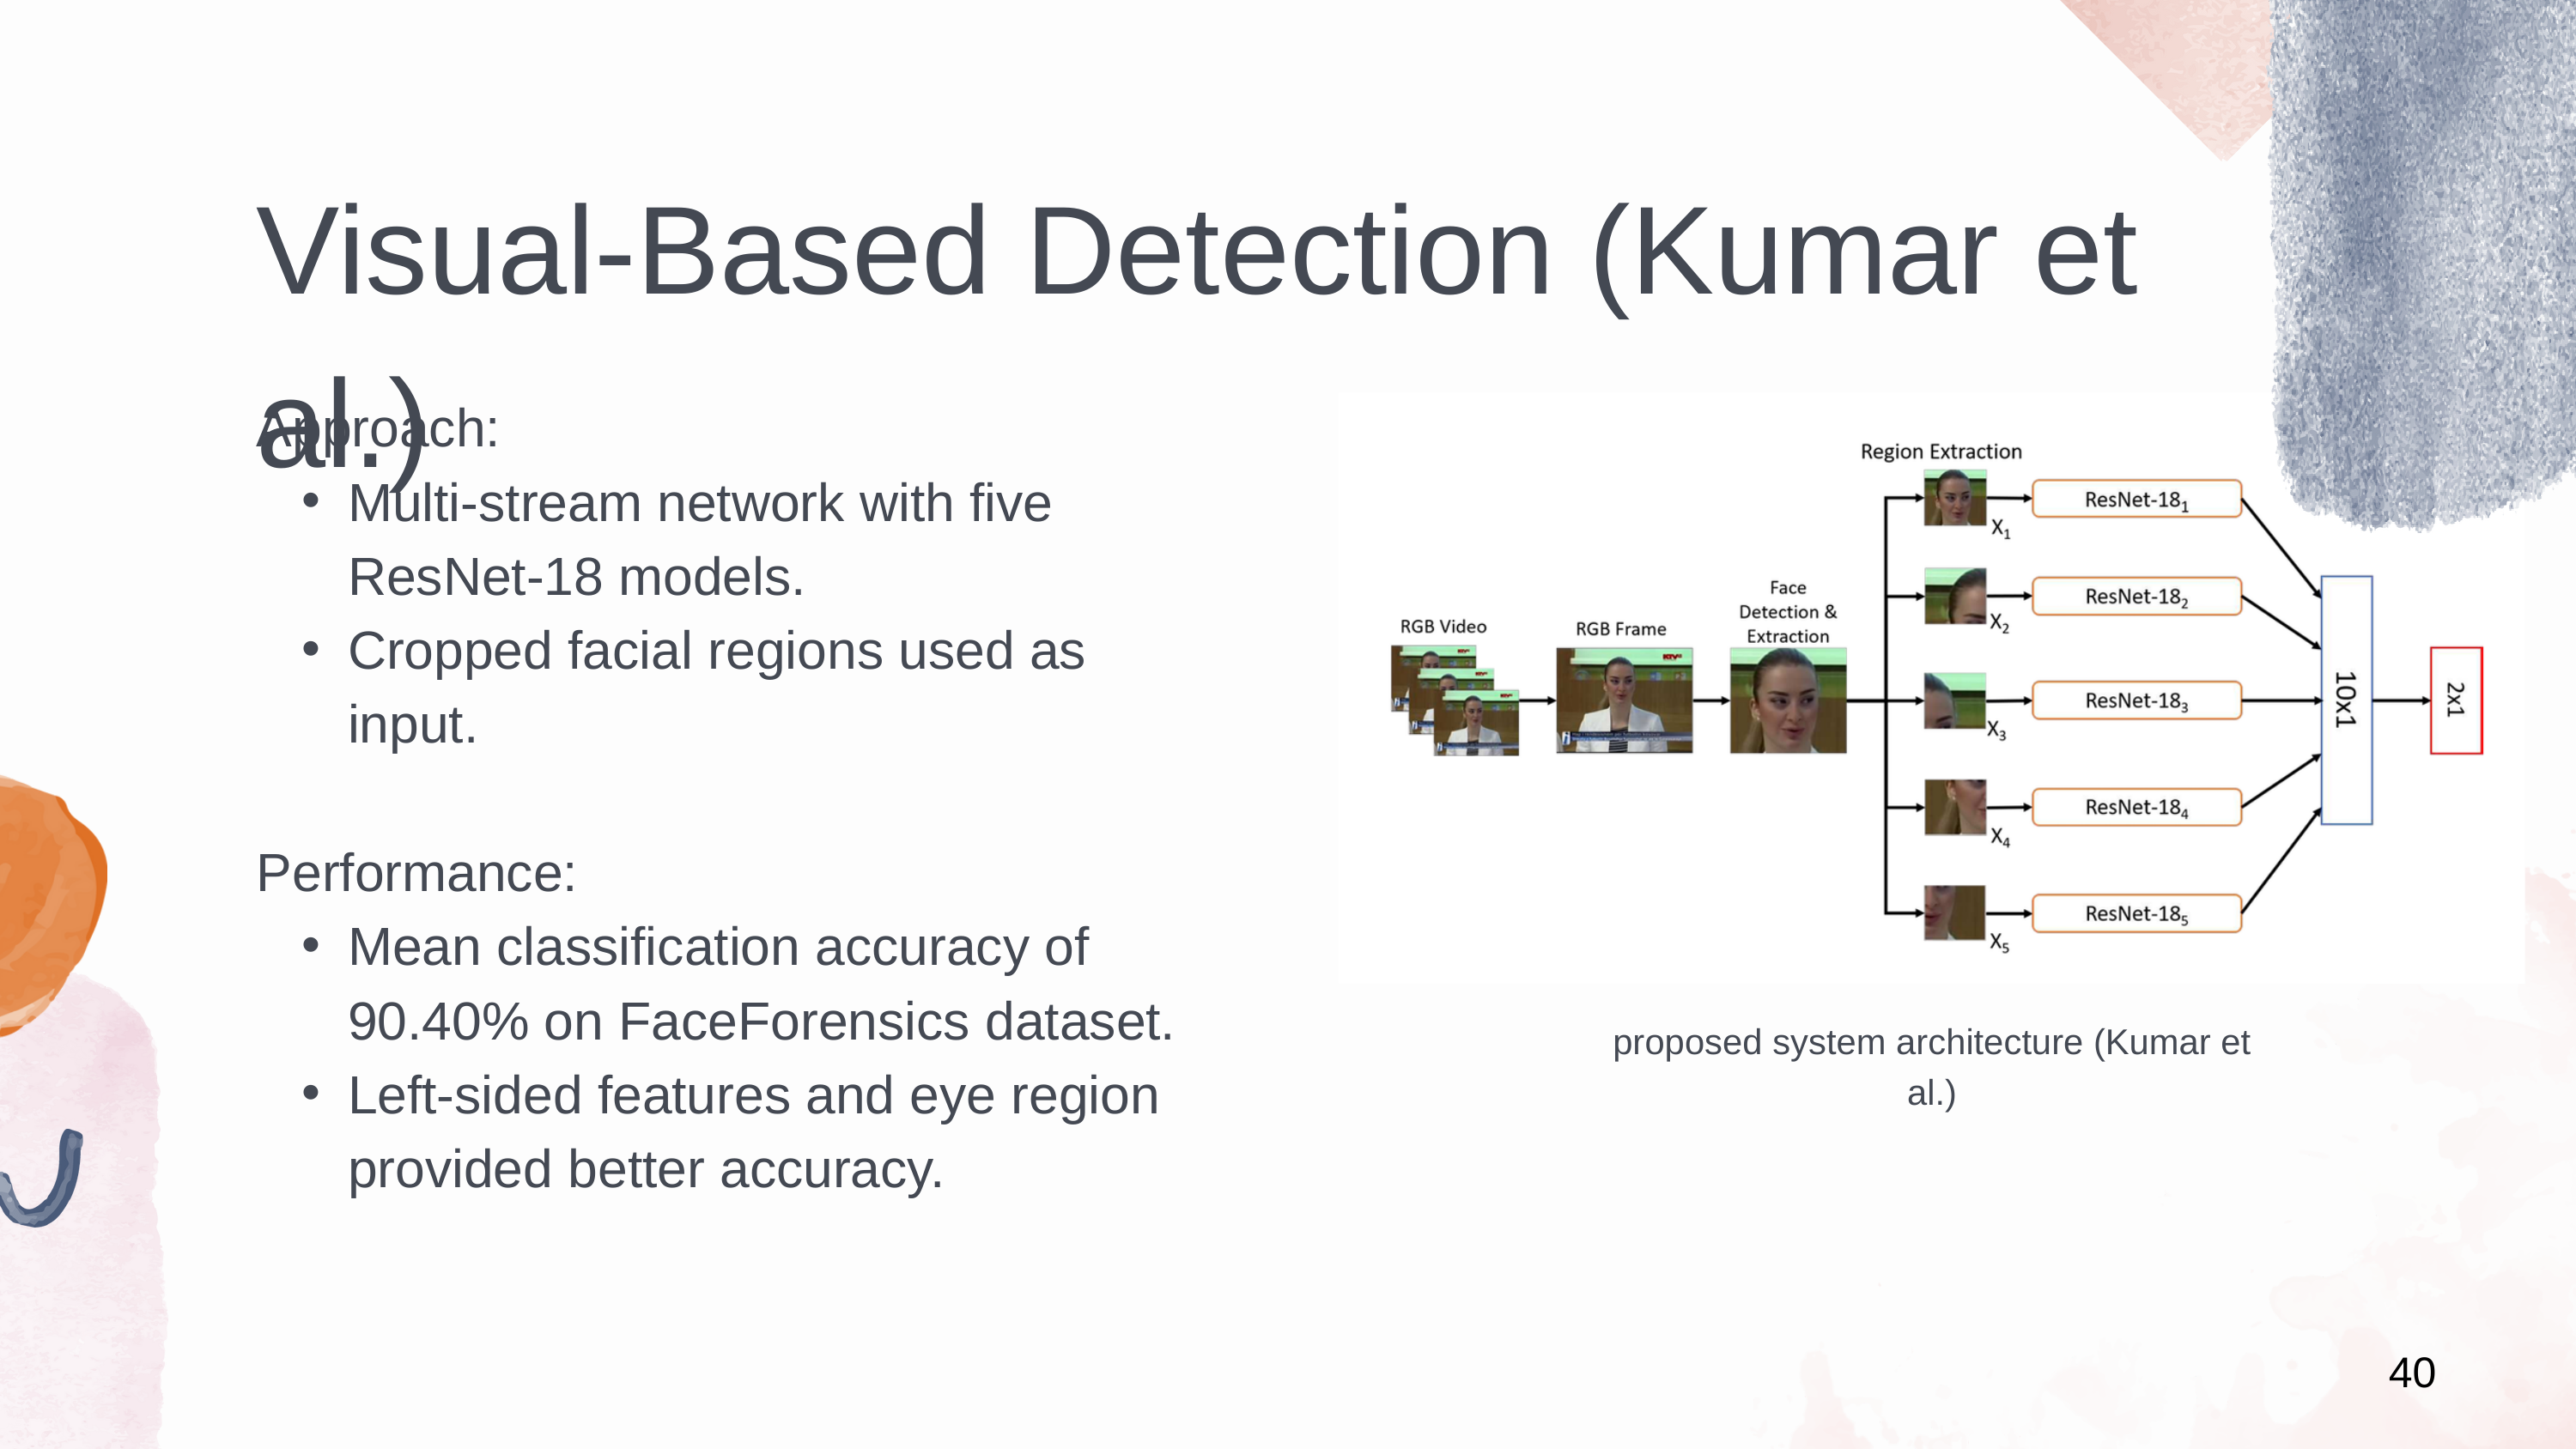

Visual-Based Detection (Kumar et al.)
Approach:
Multi-stream network with five ResNet-18 models.
Cropped facial regions used as input.

Performance:
Mean classification accuracy of 90.40% on FaceForensics dataset.
Left-sided features and eye region provided better accuracy.

proposed system architecture (Kumar et al.)

40